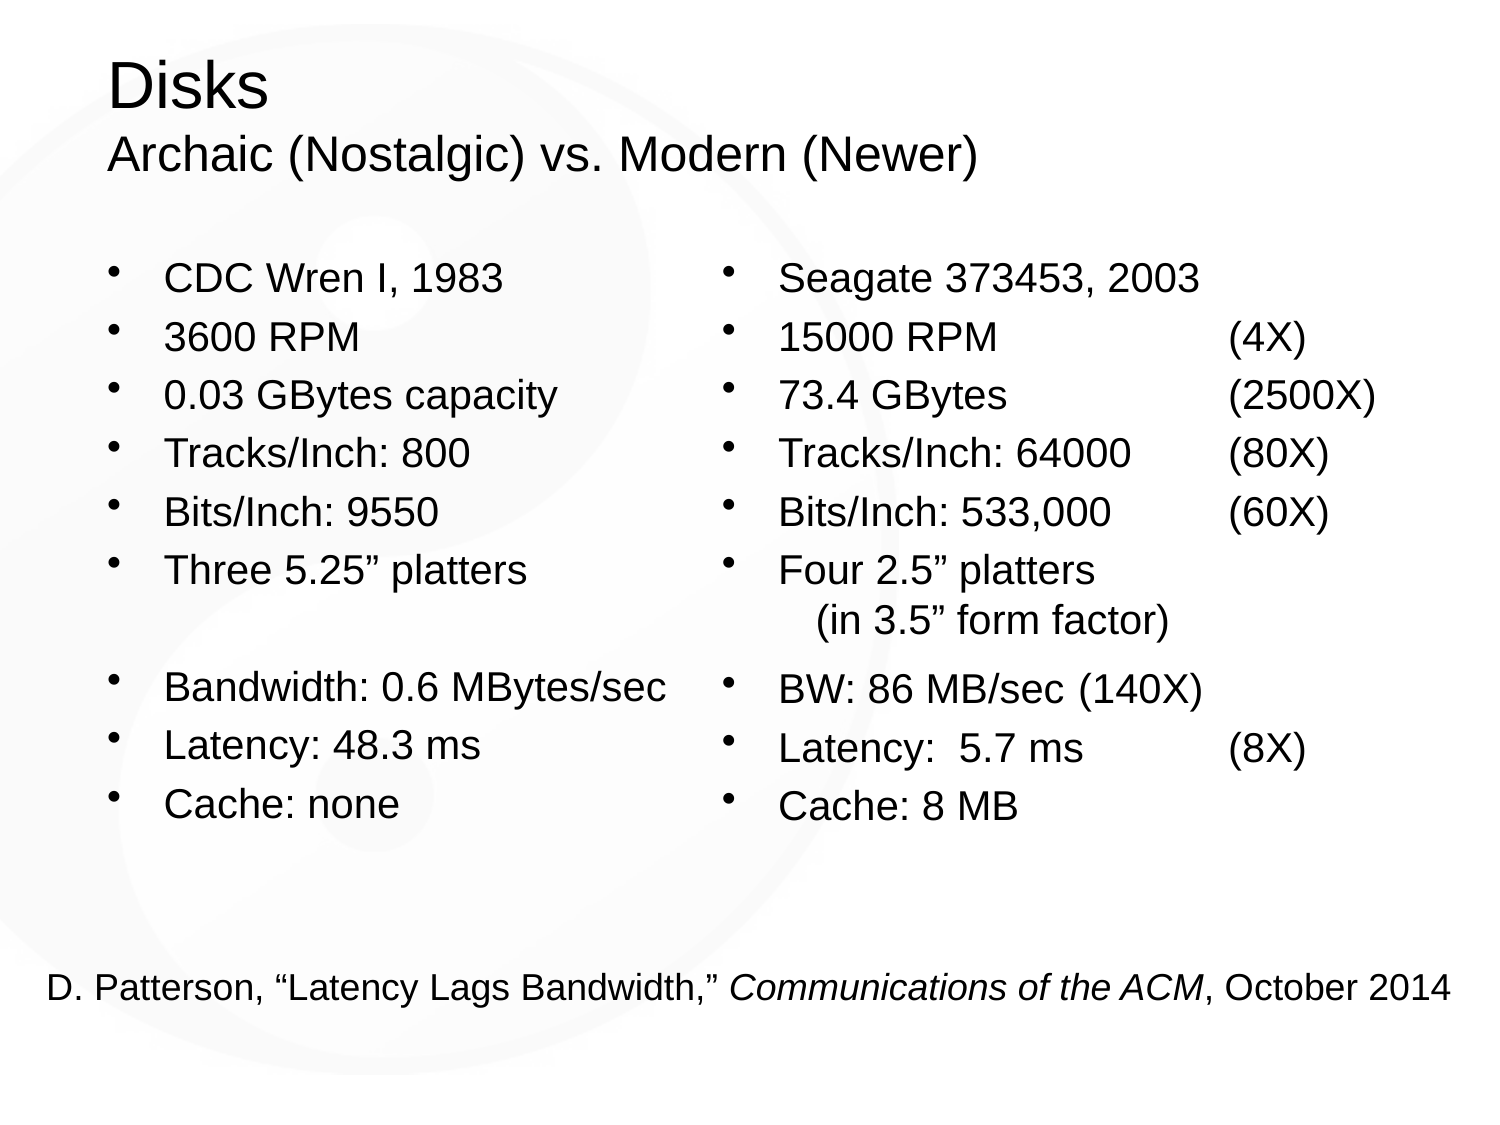

# Disks Archaic (Nostalgic) vs. Modern (Newer)
CDC Wren I, 1983
3600 RPM
0.03 GBytes capacity
Tracks/Inch: 800
Bits/Inch: 9550
Three 5.25” platters

Bandwidth: 0.6 MBytes/sec
Latency: 48.3 ms
Cache: none

Seagate 373453, 2003
15000 RPM 		(4X)
73.4 GBytes 		(2500X)
Tracks/Inch: 64000	(80X)
Bits/Inch: 533,000	(60X)
Four 2.5” platters
(in 3.5” form factor)
BW: 86 MB/sec 	(140X)
Latency:  5.7 ms 	(8X)
Cache: 8 MB
D. Patterson, “Latency Lags Bandwidth,” Communications of the ACM, October 2014